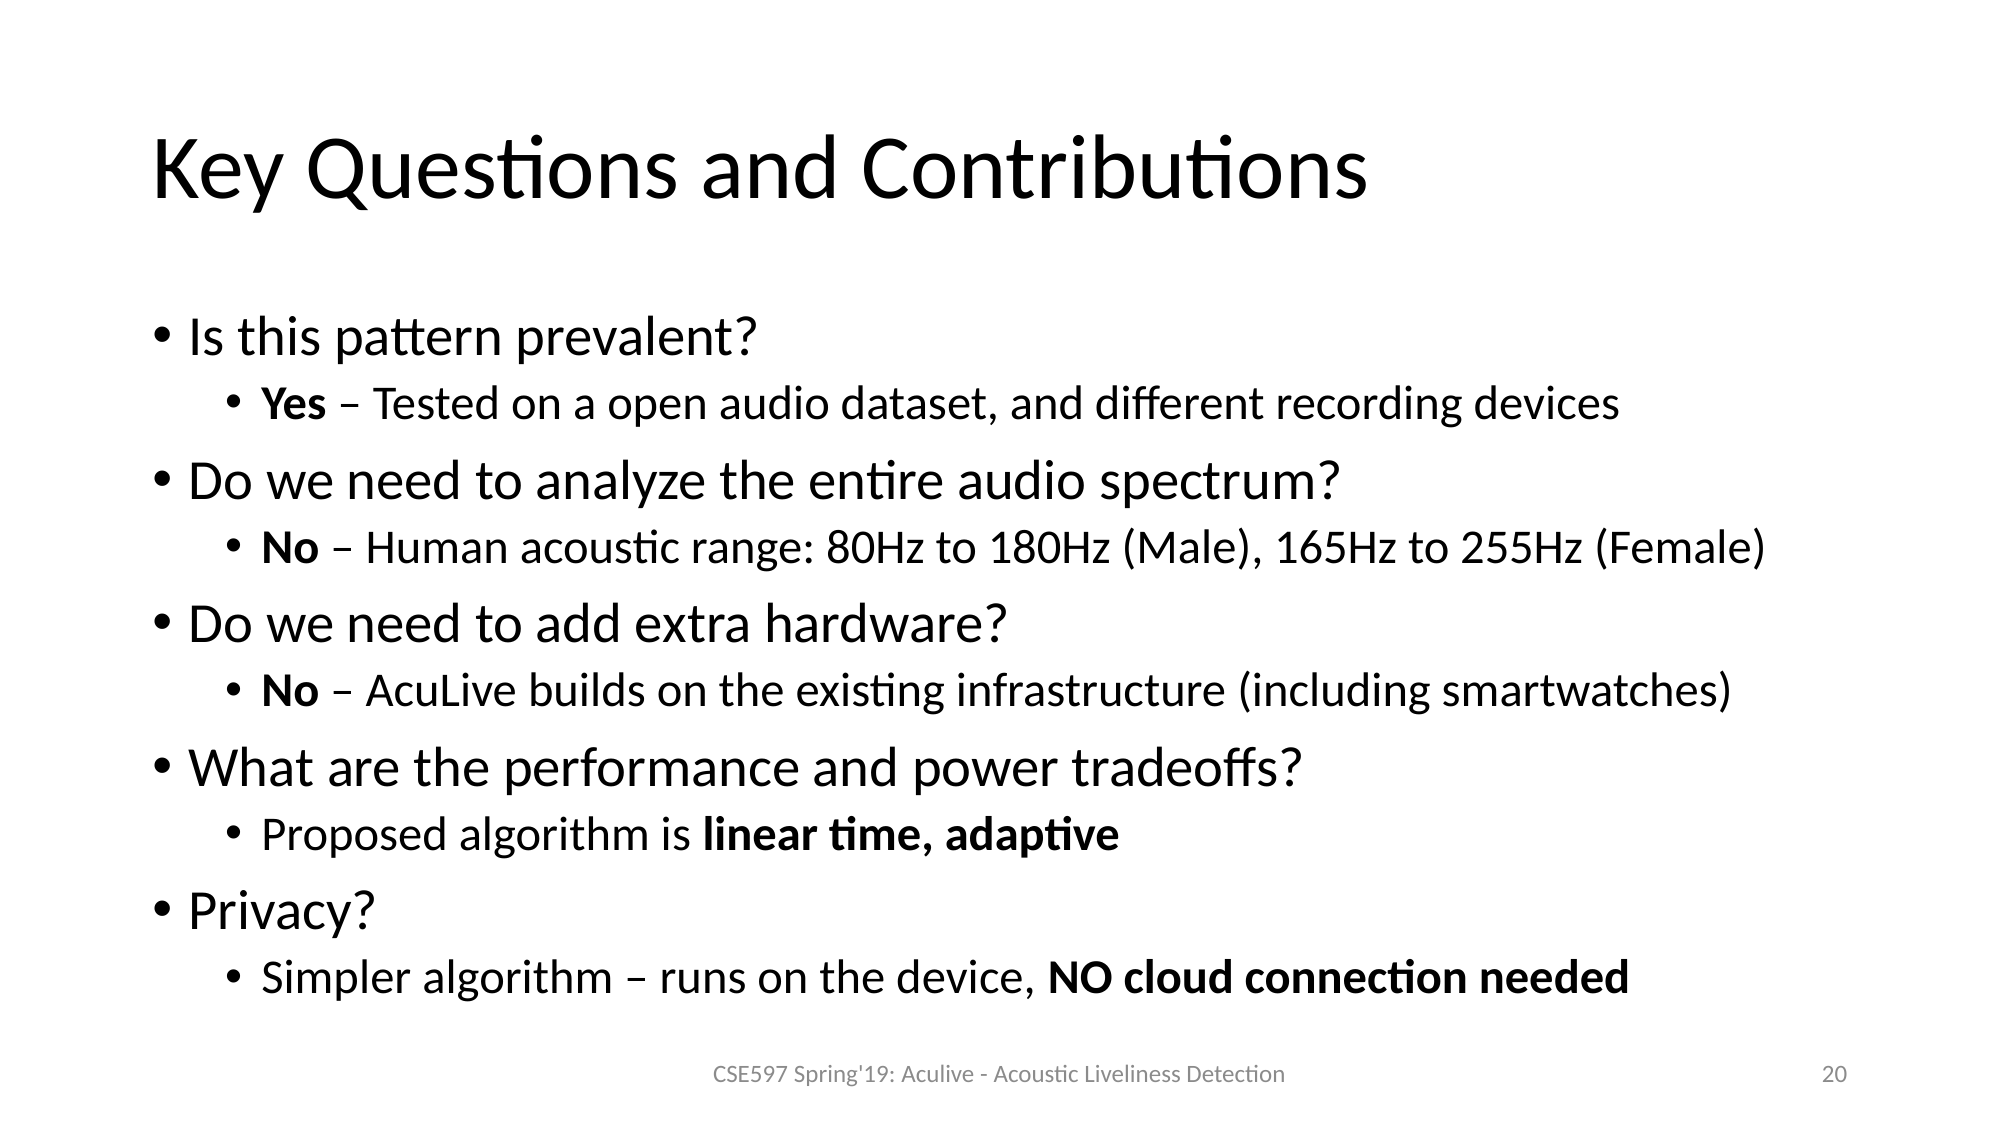

# Key Questions and Contributions
Is this pattern prevalent?
Yes – Tested on a open audio dataset, and different recording devices
Do we need to analyze the entire audio spectrum?
No – Human acoustic range: 80Hz to 180Hz (Male), 165Hz to 255Hz (Female)
Do we need to add extra hardware?
No – AcuLive builds on the existing infrastructure (including smartwatches)
What are the performance and power tradeoffs?
Proposed algorithm is linear time, adaptive
Privacy?
Simpler algorithm – runs on the device, NO cloud connection needed
CSE597 Spring'19: Aculive - Acoustic Liveliness Detection
20